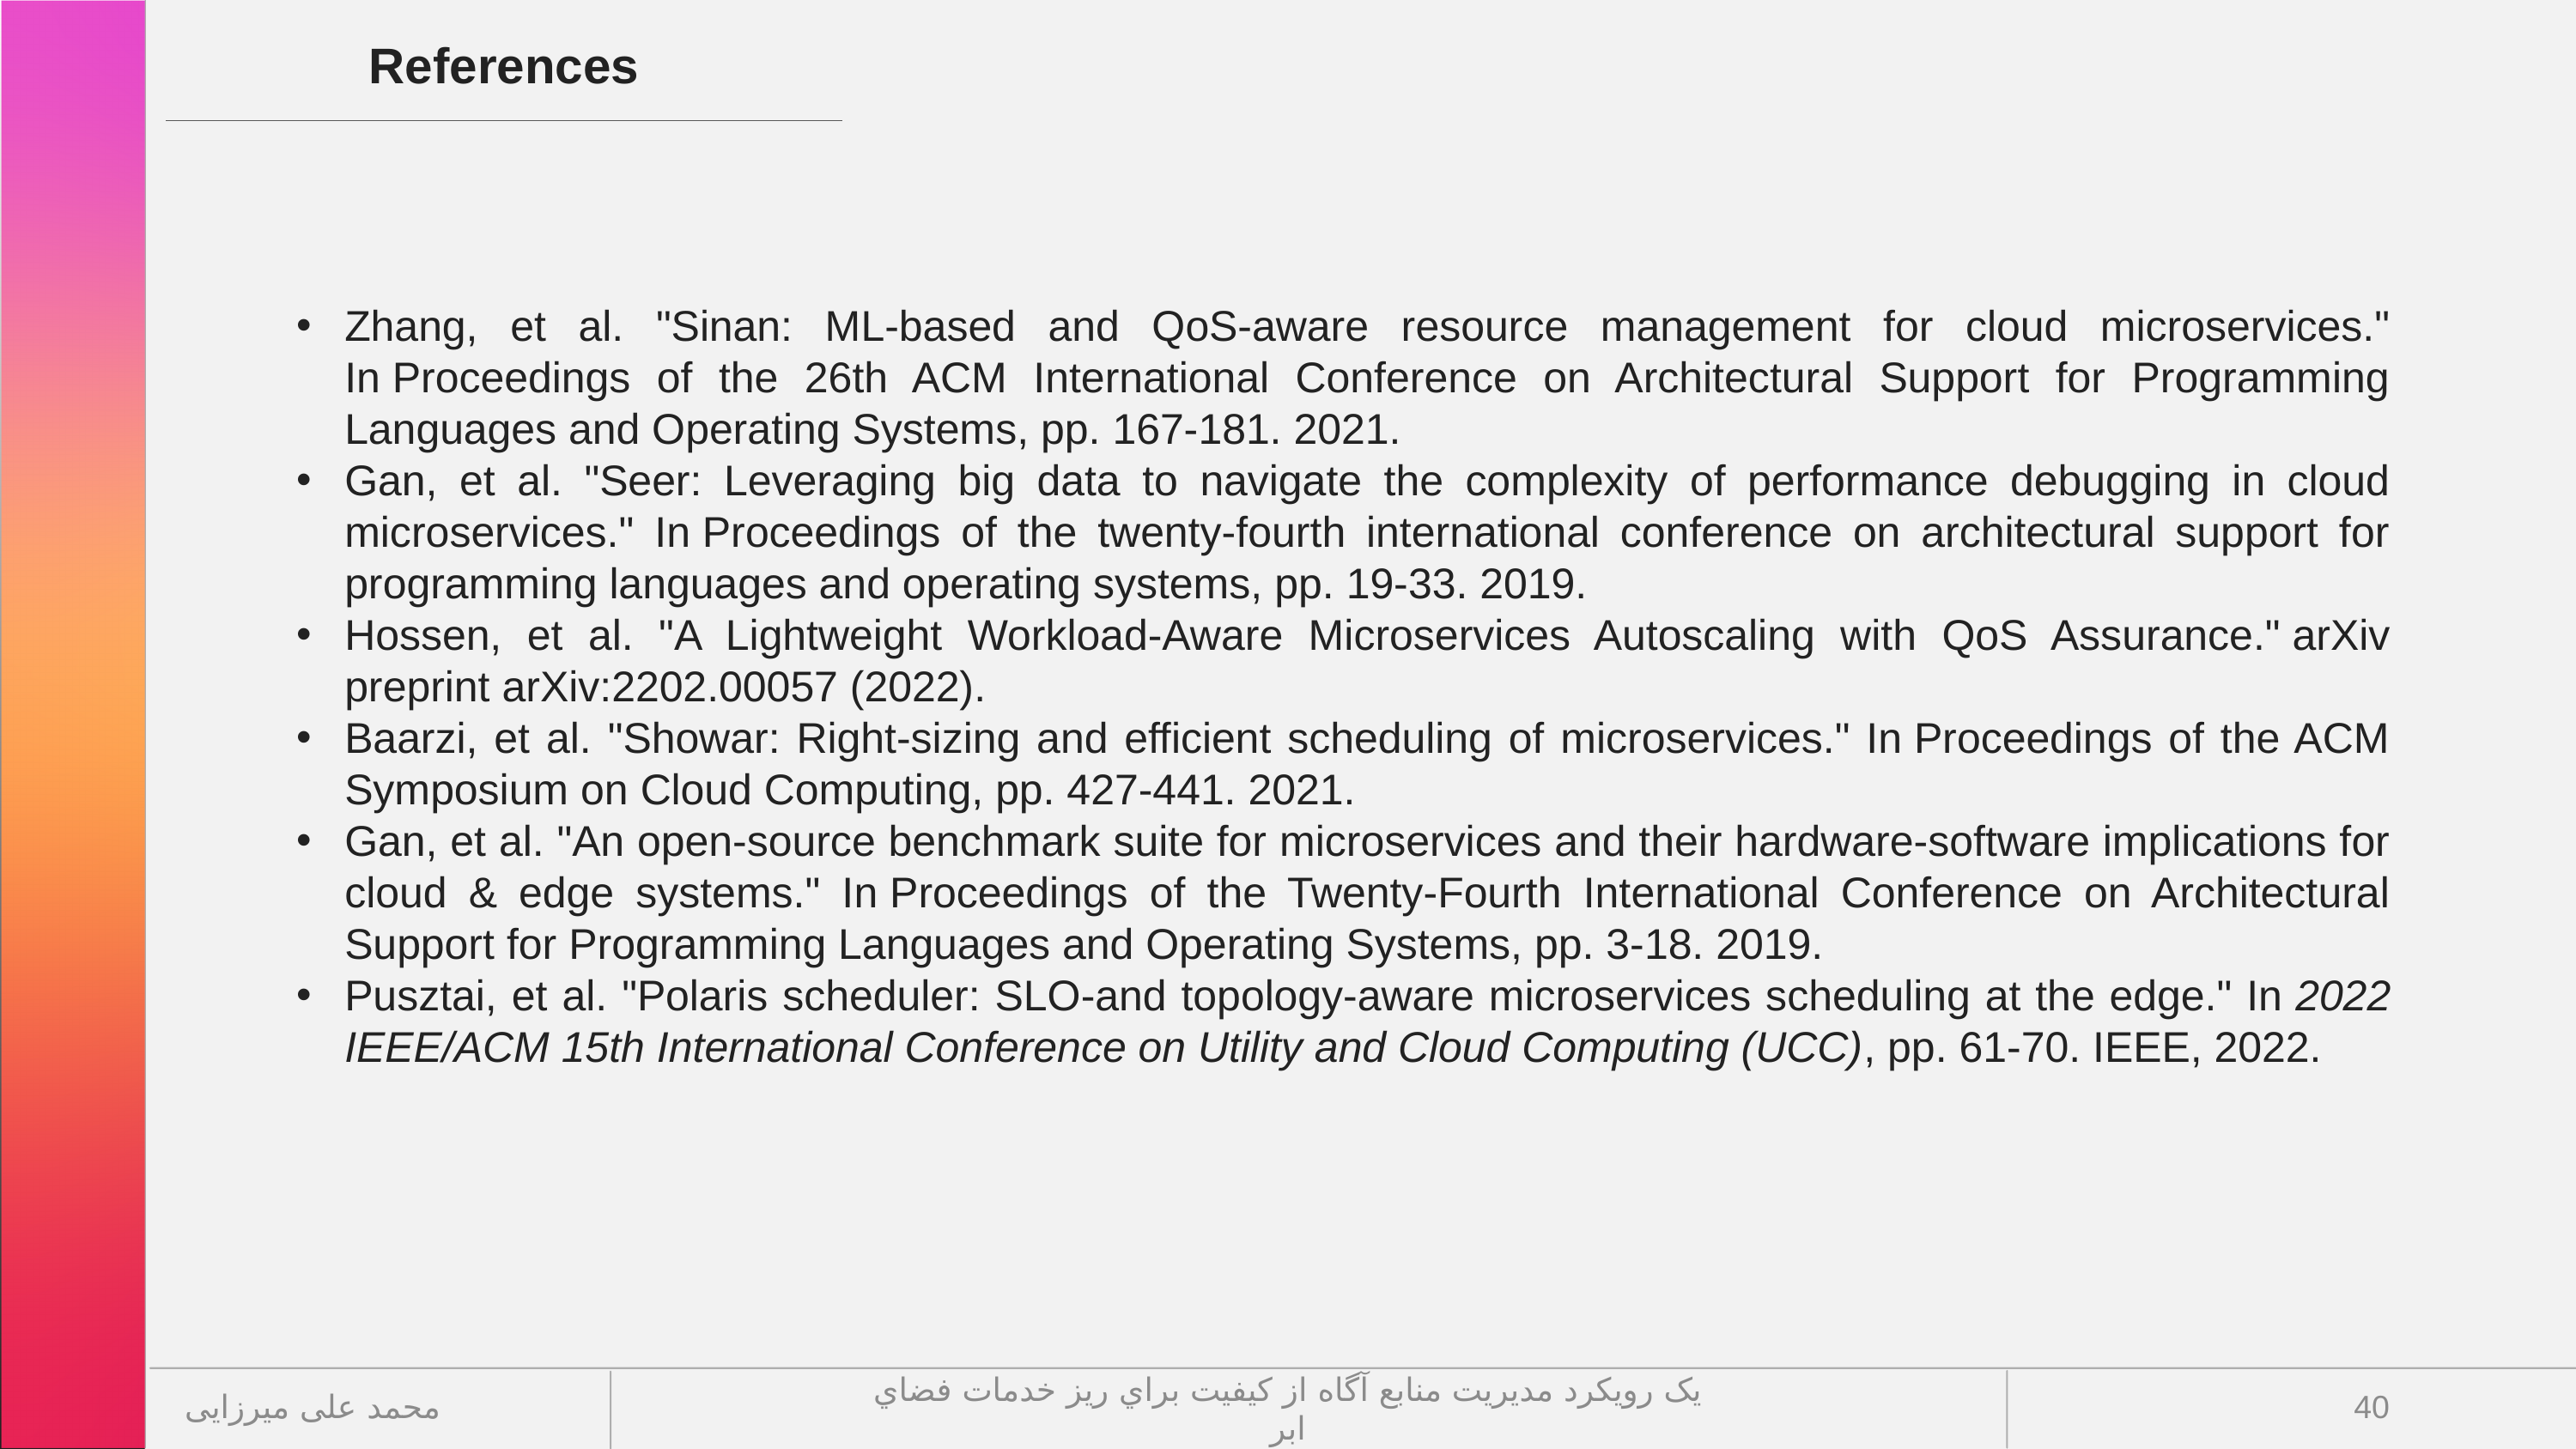

References

Zhang, et al. "Sinan: ML-based and QoS-aware resource management for cloud microservices." In Proceedings of the 26th ACM International Conference on Architectural Support for Programming Languages and Operating Systems, pp. 167-181. 2021.
Gan, et al. "Seer: Leveraging big data to navigate the complexity of performance debugging in cloud microservices." In Proceedings of the twenty-fourth international conference on architectural support for programming languages and operating systems, pp. 19-33. 2019.
Hossen, et al. "A Lightweight Workload-Aware Microservices Autoscaling with QoS Assurance." arXiv preprint arXiv:2202.00057 (2022).
Baarzi, et al. "Showar: Right-sizing and efficient scheduling of microservices." In Proceedings of the ACM Symposium on Cloud Computing, pp. 427-441. 2021.
Gan, et al. "An open-source benchmark suite for microservices and their hardware-software implications for cloud & edge systems." In Proceedings of the Twenty-Fourth International Conference on Architectural Support for Programming Languages and Operating Systems, pp. 3-18. 2019.
Pusztai, et al. "Polaris scheduler: SLO-and topology-aware microservices scheduling at the edge." In 2022 IEEE/ACM 15th International Conference on Utility and Cloud Computing (UCC), pp. 61-70. IEEE, 2022.

محمد علی میرزایی
40
يک رويکرد مديريت منابع آگاه از کيفيت براي ريز خدمات فضاي ابر